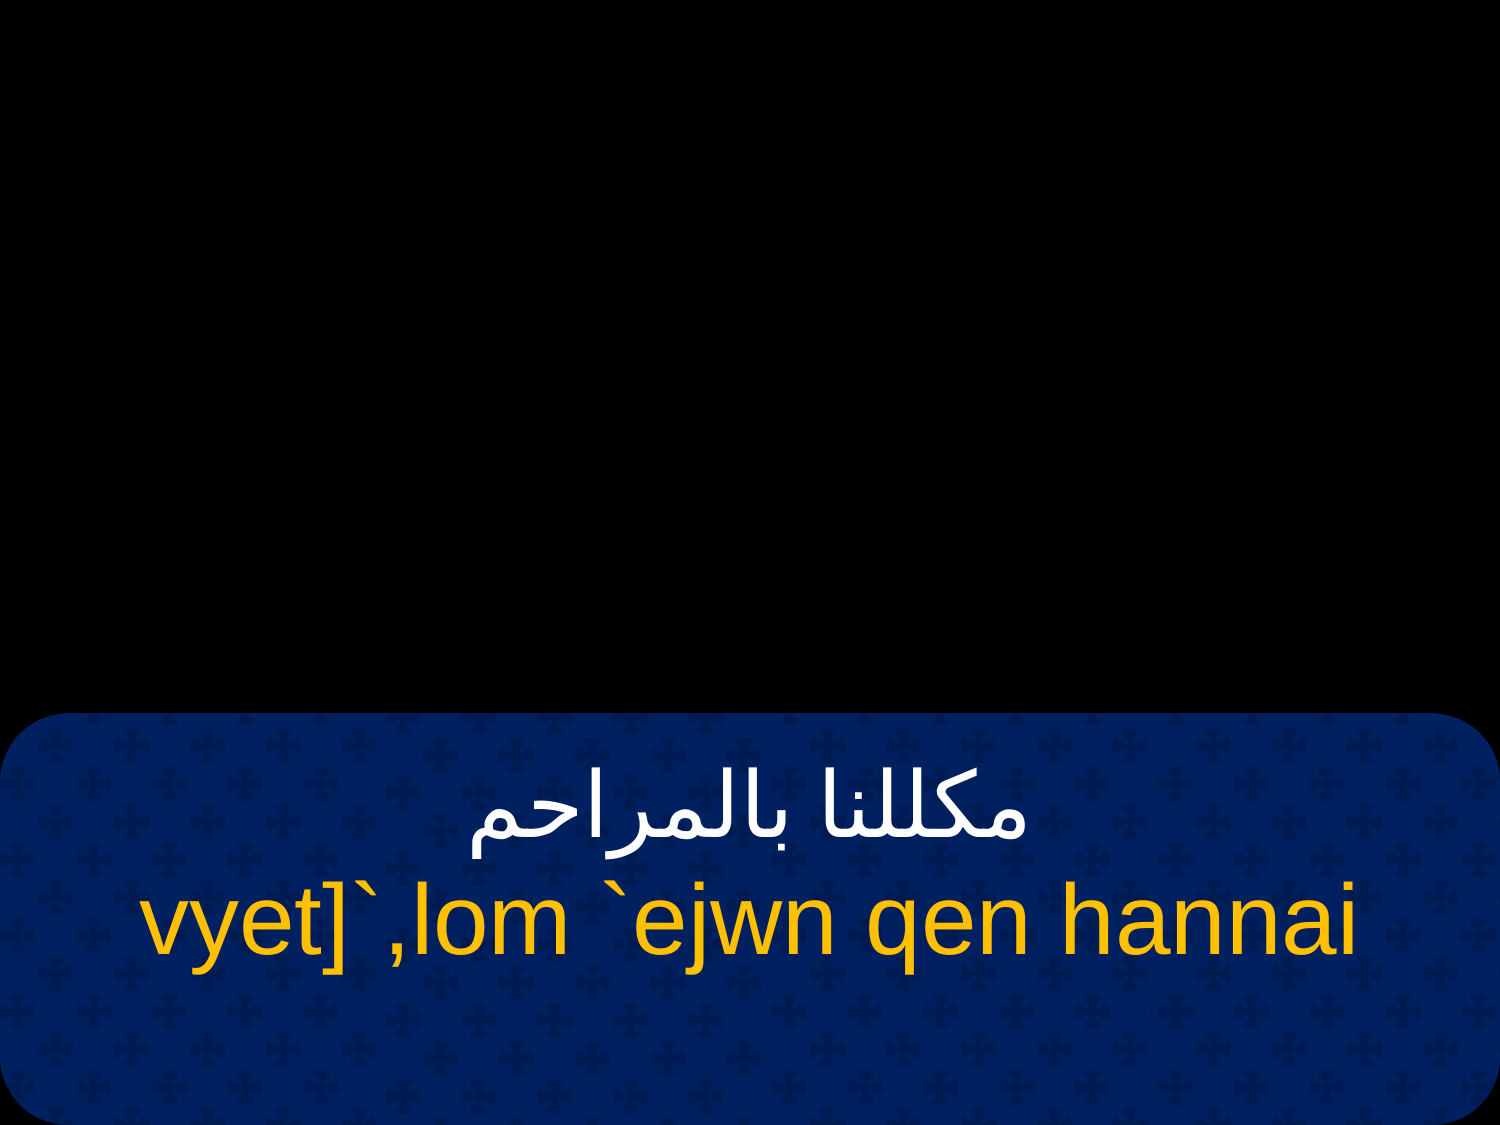

# مكللنا بالمراحم
vyet]`,lom `ejwn qen hannai